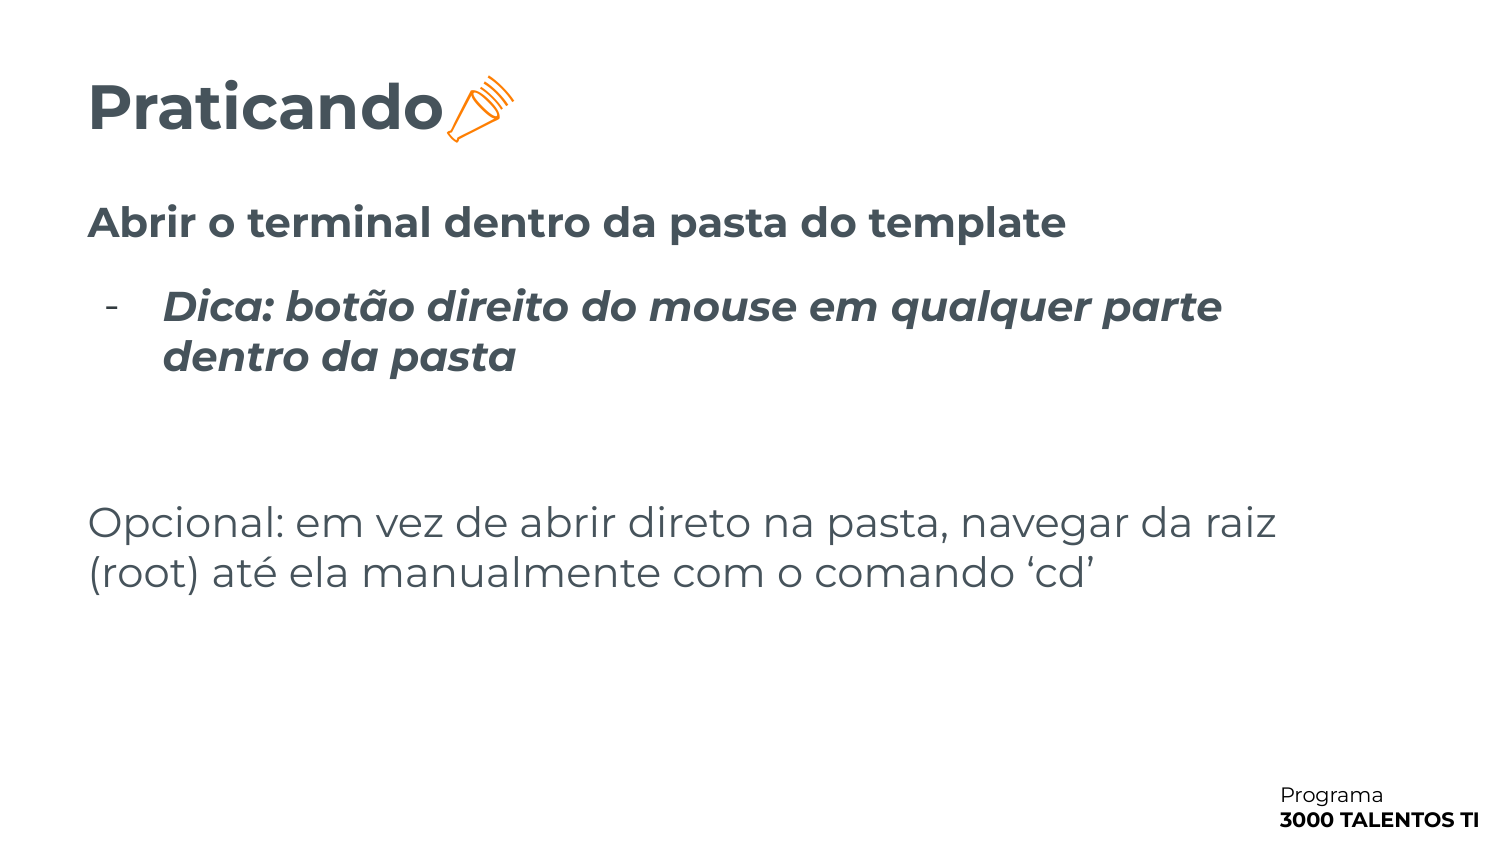

# Praticando📣
Abrir o terminal dentro da pasta do template
Dica: botão direito do mouse em qualquer parte dentro da pasta

Opcional: em vez de abrir direto na pasta, navegar da raiz (root) até ela manualmente com o comando ‘cd’